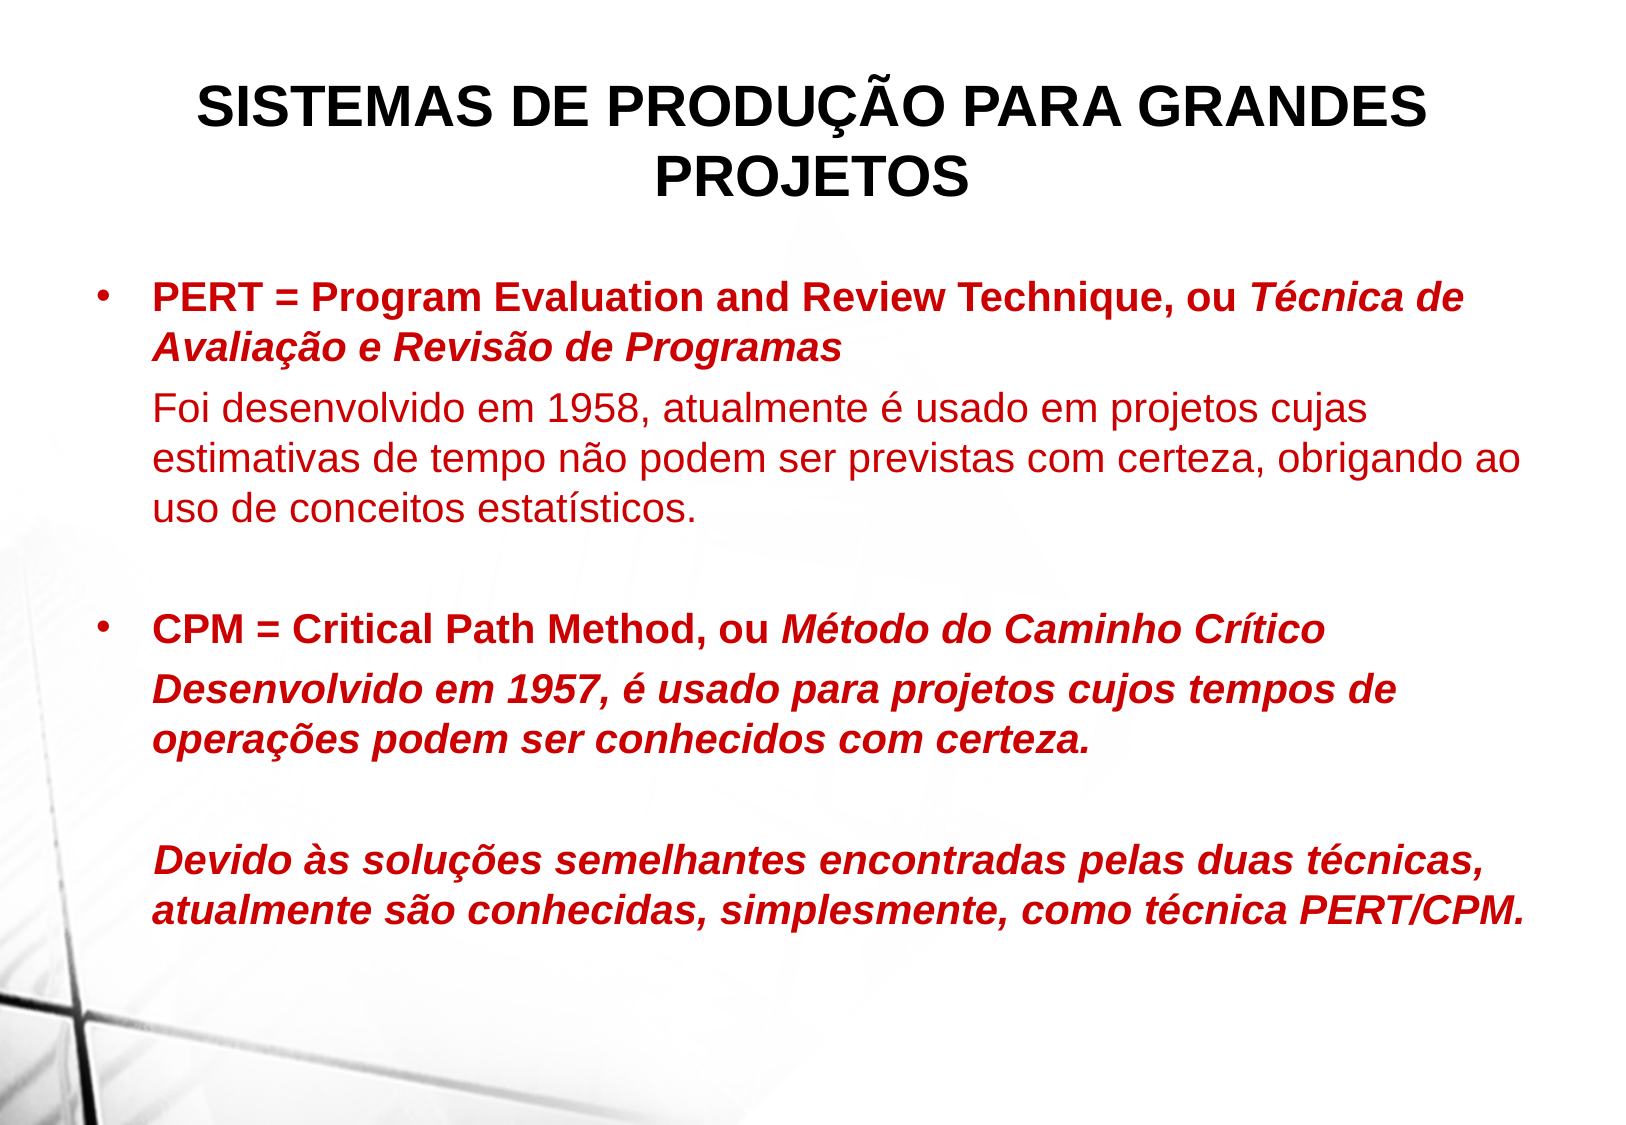

SISTEMAS DE PRODUÇÃO PARA GRANDES PROJETOS
PERT = Program Evaluation and Review Technique, ou Técnica de Avaliação e Revisão de Programas
	Foi desenvolvido em 1958, atualmente é usado em projetos cujas estimativas de tempo não podem ser previstas com certeza, obrigando ao uso de conceitos estatísticos.

CPM = Critical Path Method, ou Método do Caminho Crítico
	Desenvolvido em 1957, é usado para projetos cujos tempos de operações podem ser conhecidos com certeza.

     Devido às soluções semelhantes encontradas pelas duas técnicas, atualmente são conhecidas, simplesmente, como técnica PERT/CPM.